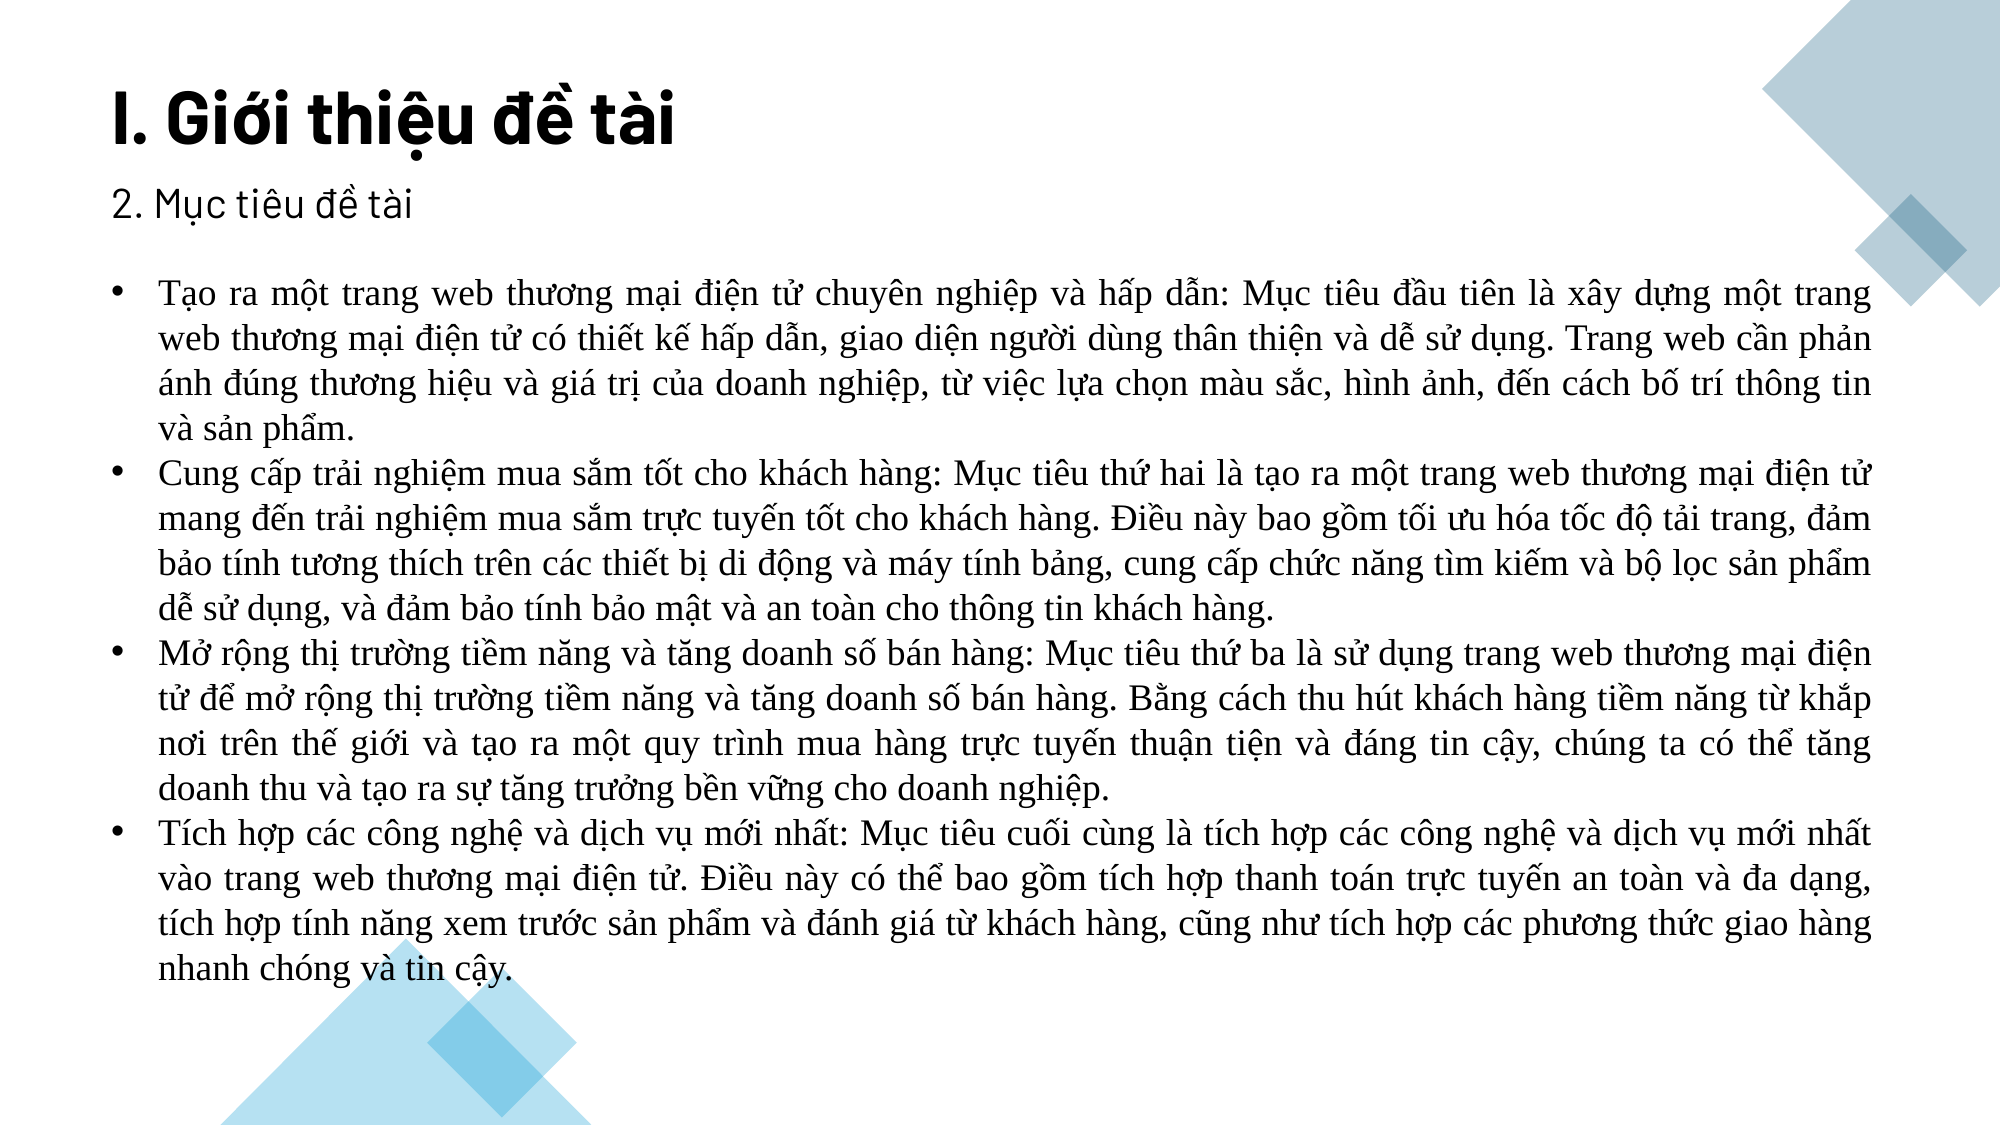

I. Giới thiệu đề tài
2. Mục tiêu đề tài
Tạo ra một trang web thương mại điện tử chuyên nghiệp và hấp dẫn: Mục tiêu đầu tiên là xây dựng một trang web thương mại điện tử có thiết kế hấp dẫn, giao diện người dùng thân thiện và dễ sử dụng. Trang web cần phản ánh đúng thương hiệu và giá trị của doanh nghiệp, từ việc lựa chọn màu sắc, hình ảnh, đến cách bố trí thông tin và sản phẩm.
Cung cấp trải nghiệm mua sắm tốt cho khách hàng: Mục tiêu thứ hai là tạo ra một trang web thương mại điện tử mang đến trải nghiệm mua sắm trực tuyến tốt cho khách hàng. Điều này bao gồm tối ưu hóa tốc độ tải trang, đảm bảo tính tương thích trên các thiết bị di động và máy tính bảng, cung cấp chức năng tìm kiếm và bộ lọc sản phẩm dễ sử dụng, và đảm bảo tính bảo mật và an toàn cho thông tin khách hàng.
Mở rộng thị trường tiềm năng và tăng doanh số bán hàng: Mục tiêu thứ ba là sử dụng trang web thương mại điện tử để mở rộng thị trường tiềm năng và tăng doanh số bán hàng. Bằng cách thu hút khách hàng tiềm năng từ khắp nơi trên thế giới và tạo ra một quy trình mua hàng trực tuyến thuận tiện và đáng tin cậy, chúng ta có thể tăng doanh thu và tạo ra sự tăng trưởng bền vững cho doanh nghiệp.
Tích hợp các công nghệ và dịch vụ mới nhất: Mục tiêu cuối cùng là tích hợp các công nghệ và dịch vụ mới nhất vào trang web thương mại điện tử. Điều này có thể bao gồm tích hợp thanh toán trực tuyến an toàn và đa dạng, tích hợp tính năng xem trước sản phẩm và đánh giá từ khách hàng, cũng như tích hợp các phương thức giao hàng nhanh chóng và tin cậy.